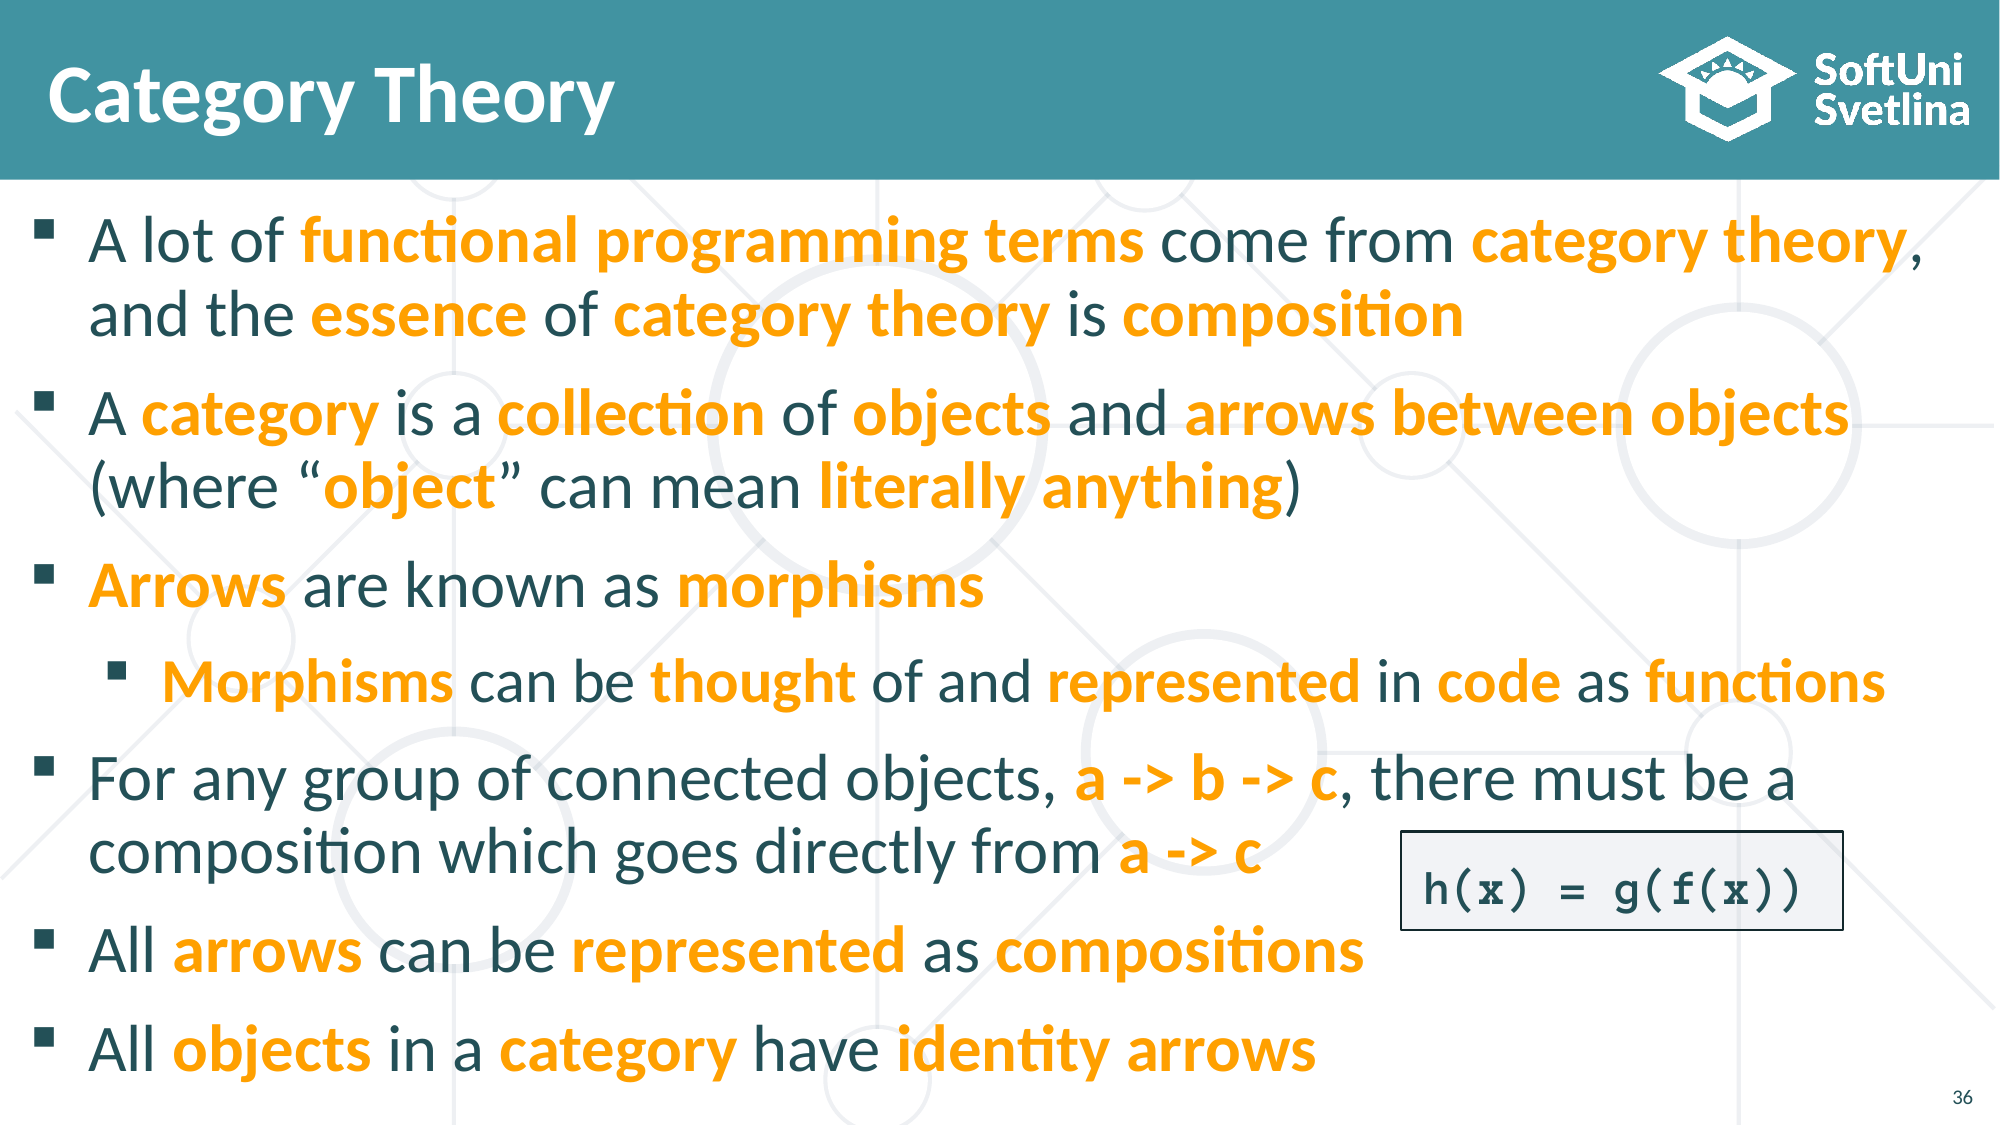

# Category Theory
A lot of functional programming terms come from category theory, and the essence of category theory is composition
A category is a collection of objects and arrows between objects (where “object” can mean literally anything)
Arrows are known as morphisms
Morphisms can be thought of and represented in code as functions
For any group of connected objects, a -> b -> c, there must be a composition which goes directly from a -> c
All arrows can be represented as compositions
All objects in a category have identity arrows
h(x) = g(f(x))
36